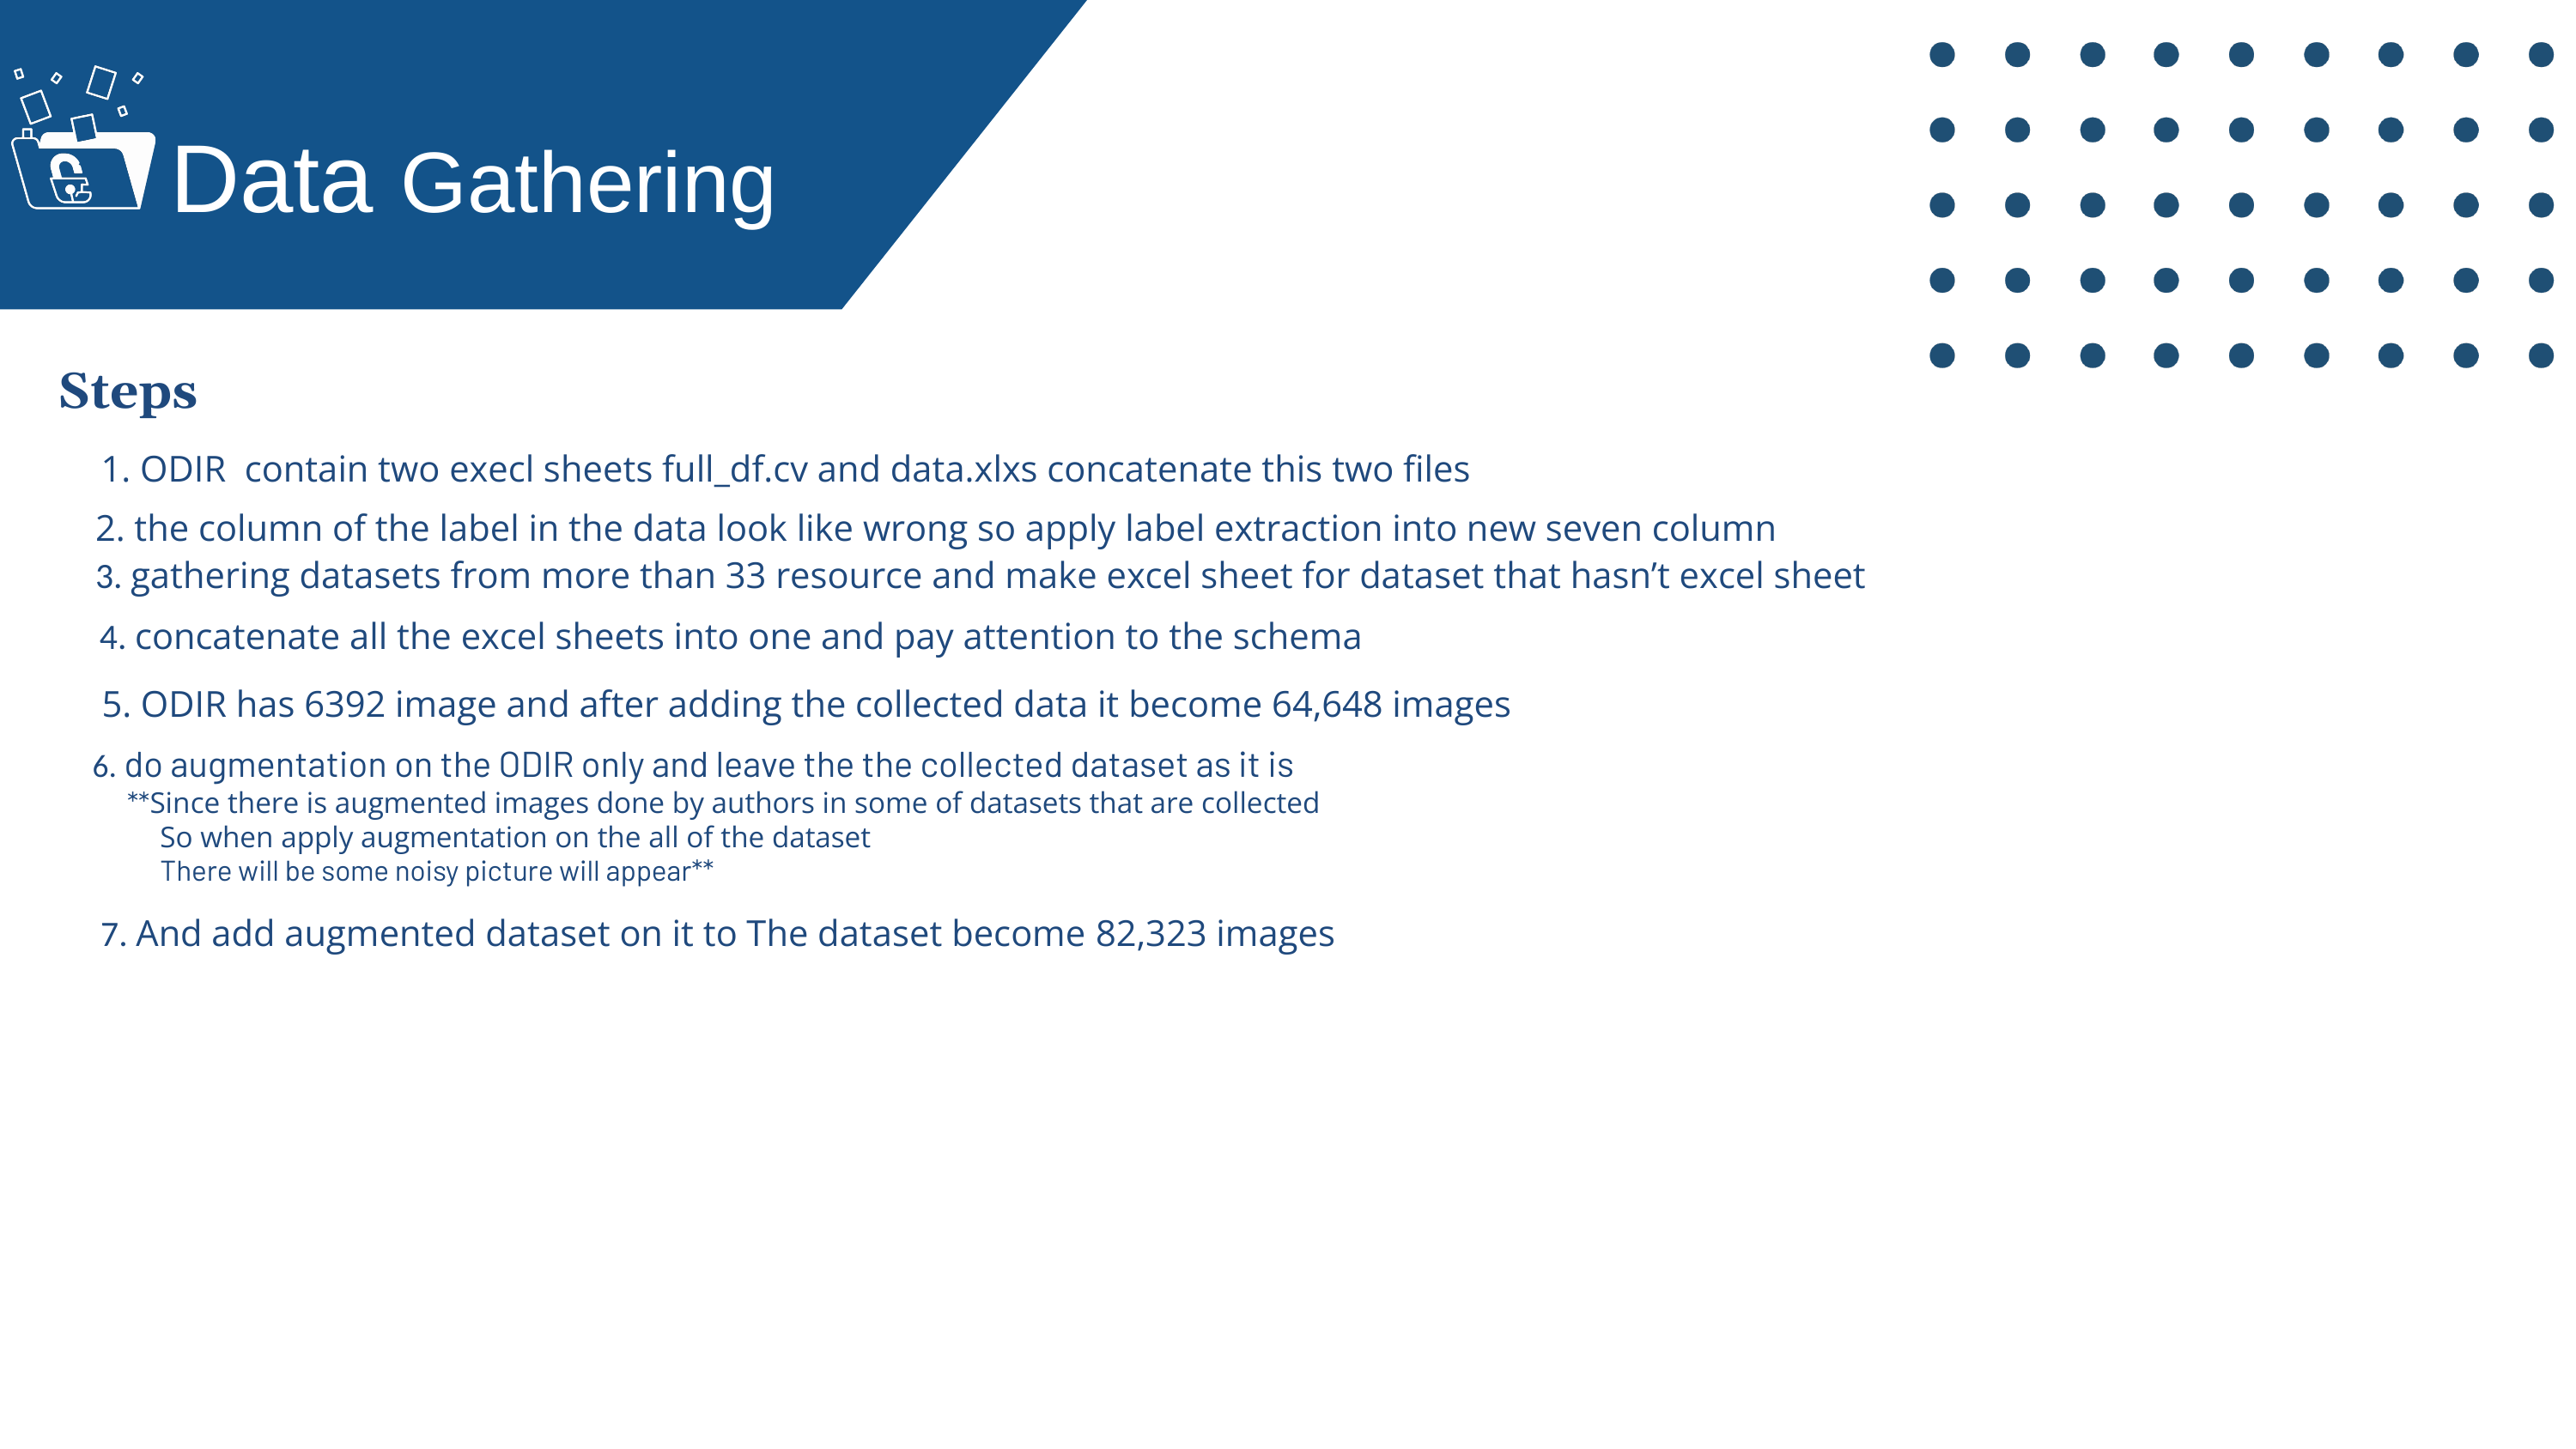

Data Gathering

Steps
1. ODIR  contain two execl sheets full_df.cv and data.xlxs concatenate this two files
2. the column of the label in the data look like wrong so apply label extraction into new seven column
3. gathering datasets from more than 33 resource and make excel sheet for dataset that hasn’t excel sheet
4. concatenate all the excel sheets into one and pay attention to the schema
5. ODIR has 6392 image and after adding the collected data it become 64,648 images
6. do augmentation on the ODIR only and leave the the collected dataset as it is
      **Since there is augmented images done by authors in some of datasets that are collected
         So when apply augmentation on the all of the dataset
         There will be some noisy picture will appear**
7. And add augmented dataset on it to The dataset become 82,323 images